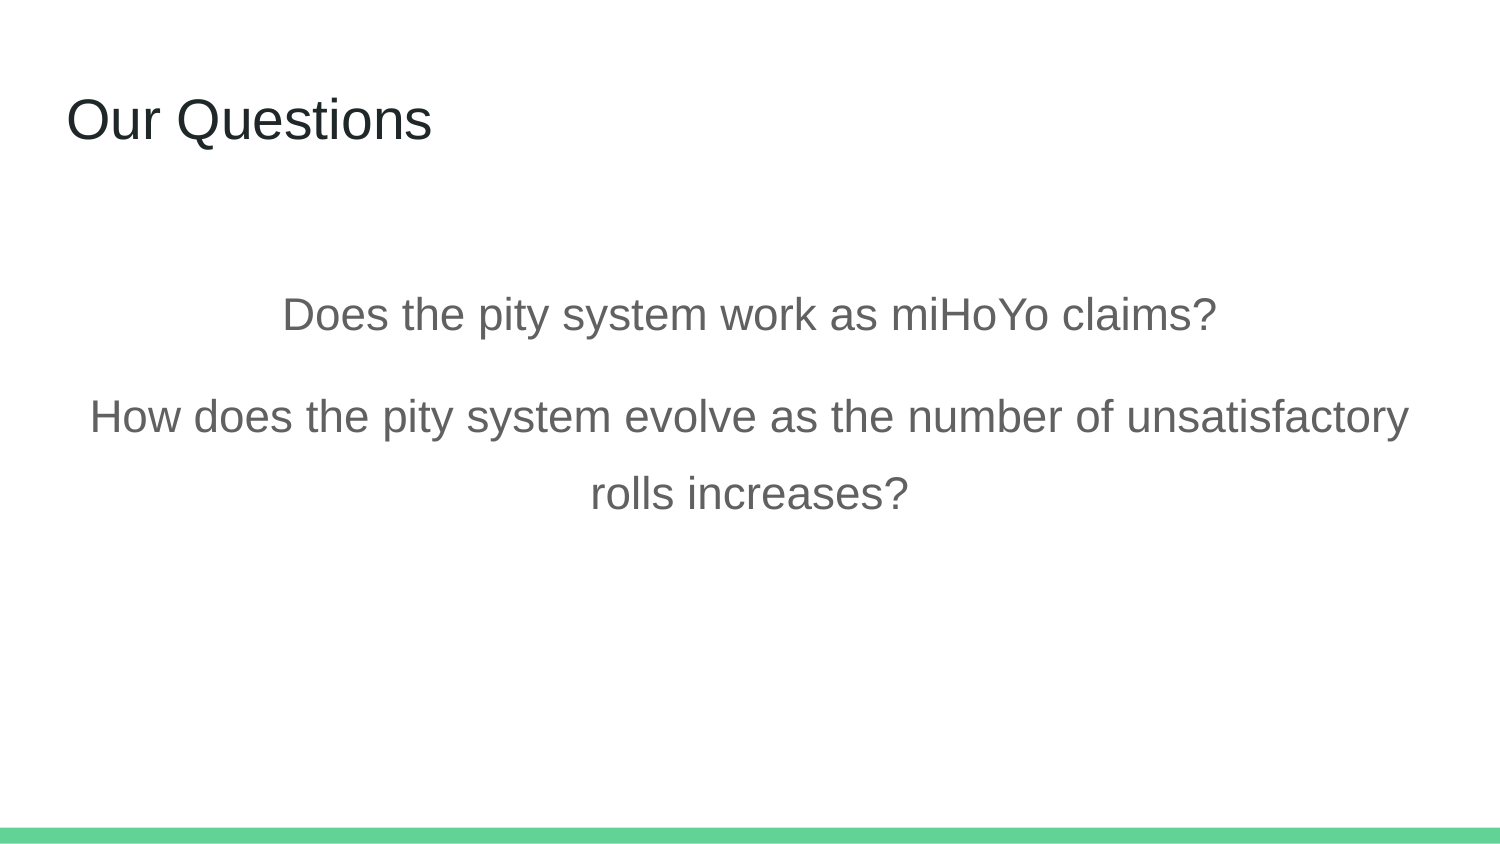

# Our Questions
Does the pity system work as miHoYo claims?
How does the pity system evolve as the number of unsatisfactory rolls increases?